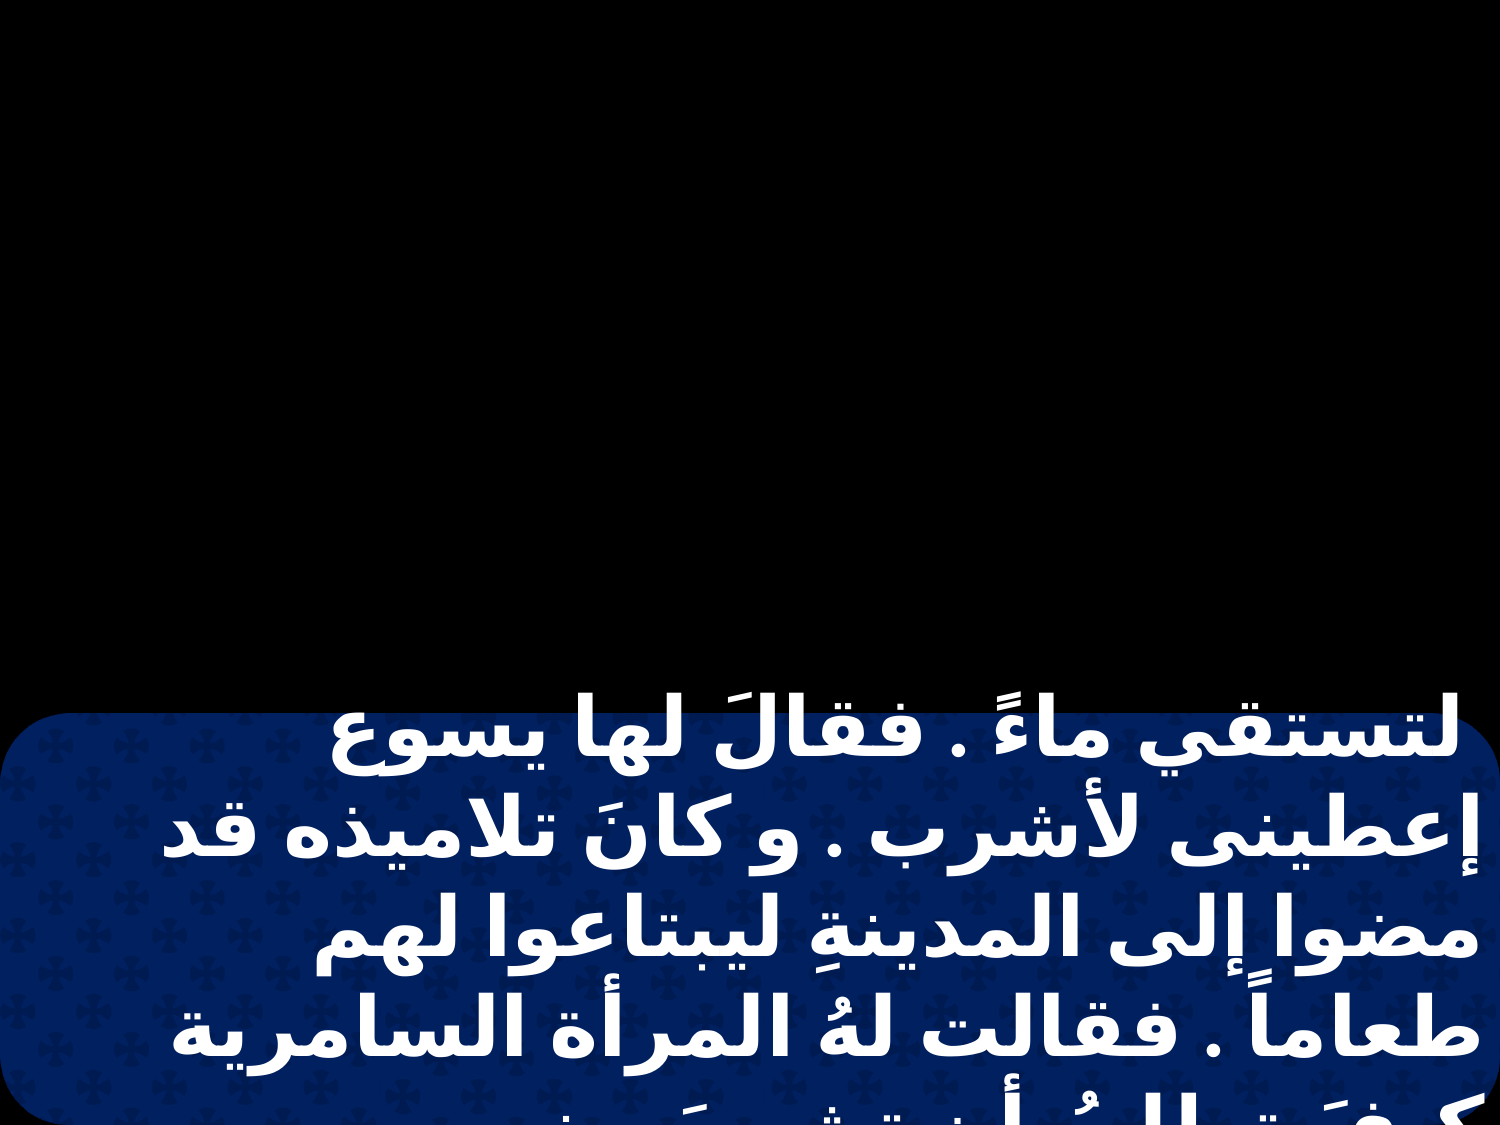

لتستقي ماءً . فقالَ لها يسوع إعطينى لأشرب . و كانَ تلاميذه قد مضوا إلى المدينةِ ليبتاعوا لهم طعاماً . فقالت لهُ المرأة السامرية كيفَ تطلبُ أن تشربَ مني